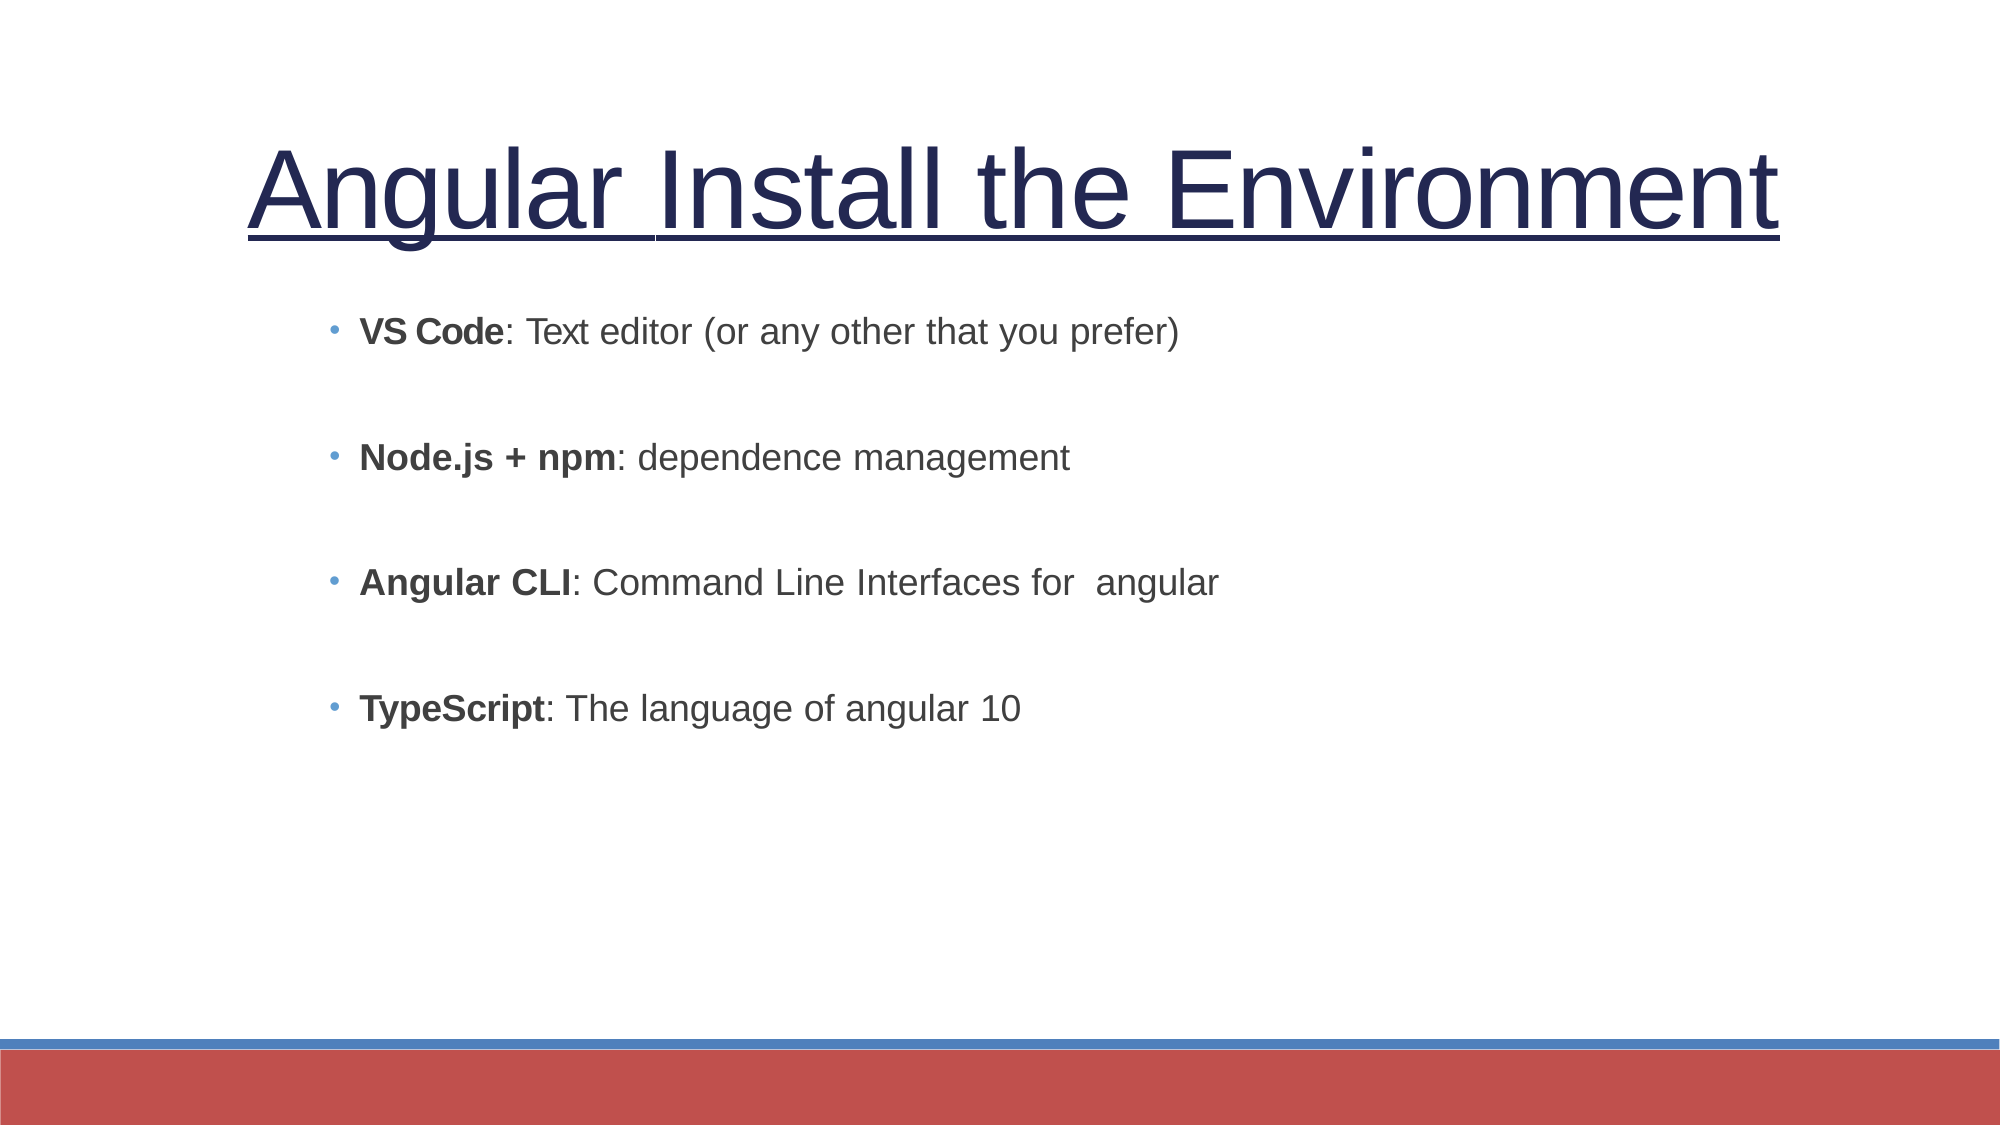

Angular Install the Environment
VS Code: Text editor (or any other that you prefer)

Node.js + npm: dependence management

Angular CLI: Command Line Interfaces for  angular

TypeScript: The language of angular 10